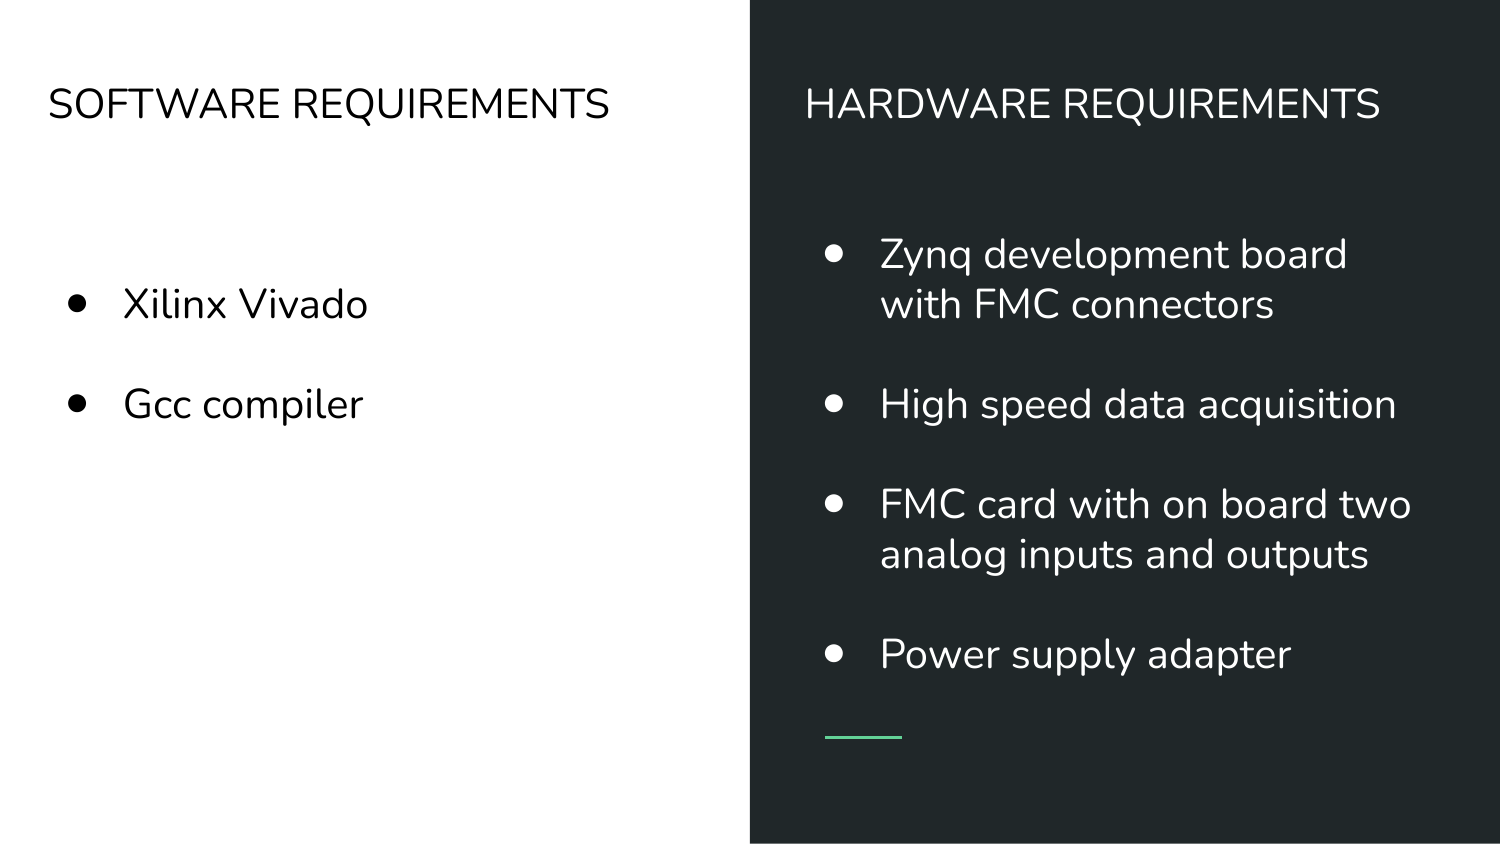

SOFTWARE REQUIREMENTS

Xilinx Vivado

Gcc compiler

HARDWARE REQUIREMENTS

Zynq development board with FMC connectors

High speed data acquisition

FMC card with on board two analog inputs and outputs

Power supply adapter